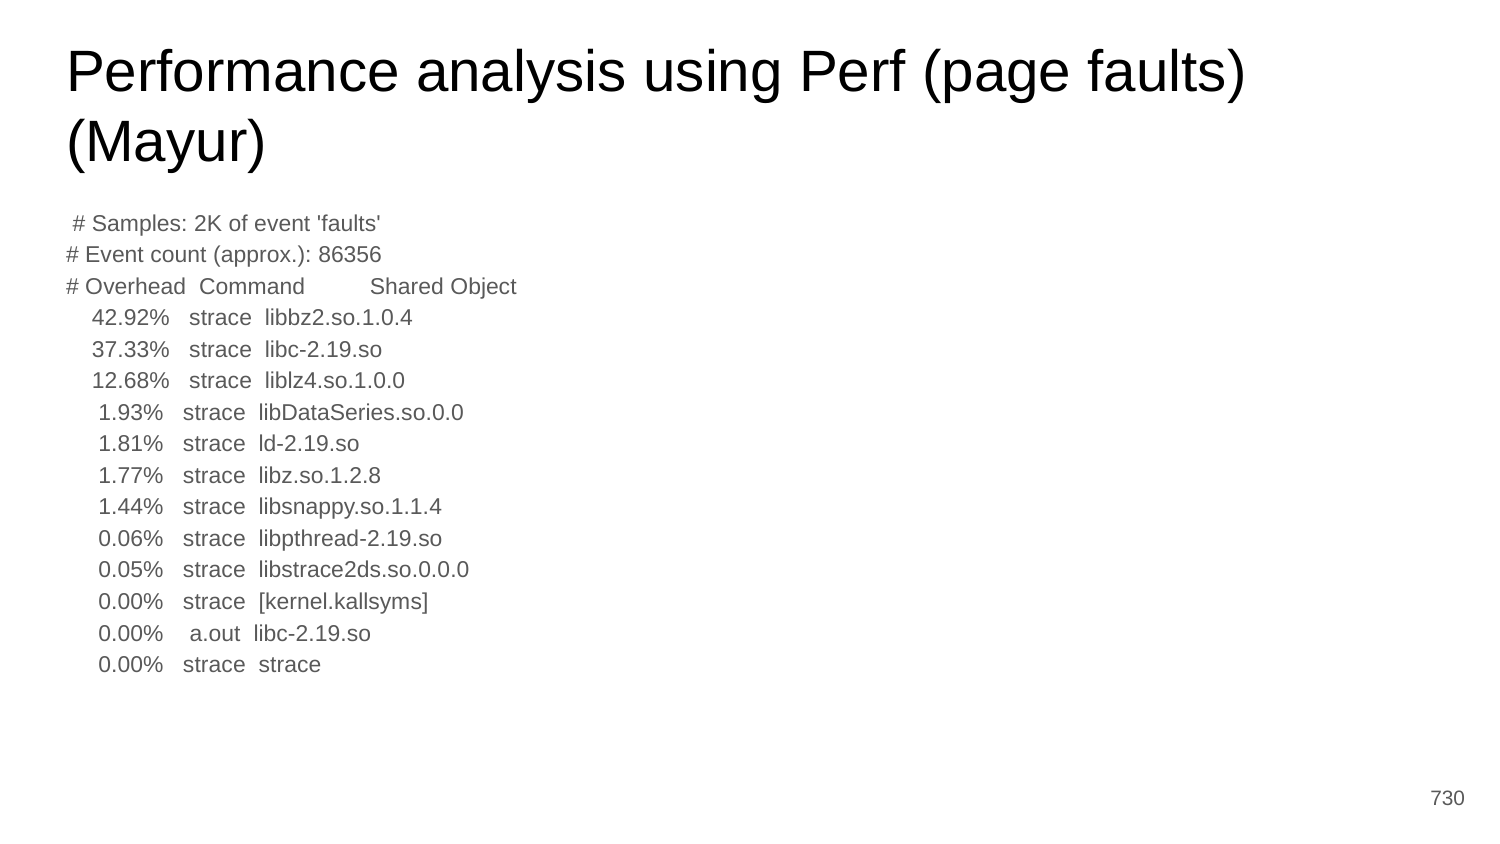

# Performance analysis using Perf (page faults) (Mayur)
 # Samples: 2K of event 'faults'
# Event count (approx.): 86356
# Overhead  Command          Shared Object
    42.92%   strace  libbz2.so.1.0.4
    37.33%   strace  libc-2.19.so
    12.68%   strace  liblz4.so.1.0.0
     1.93%   strace  libDataSeries.so.0.0
     1.81%   strace  ld-2.19.so
     1.77%   strace  libz.so.1.2.8
     1.44%   strace  libsnappy.so.1.1.4
     0.06%   strace  libpthread-2.19.so
     0.05%   strace  libstrace2ds.so.0.0.0
     0.00%   strace  [kernel.kallsyms]
     0.00%    a.out  libc-2.19.so
     0.00%   strace  strace

730